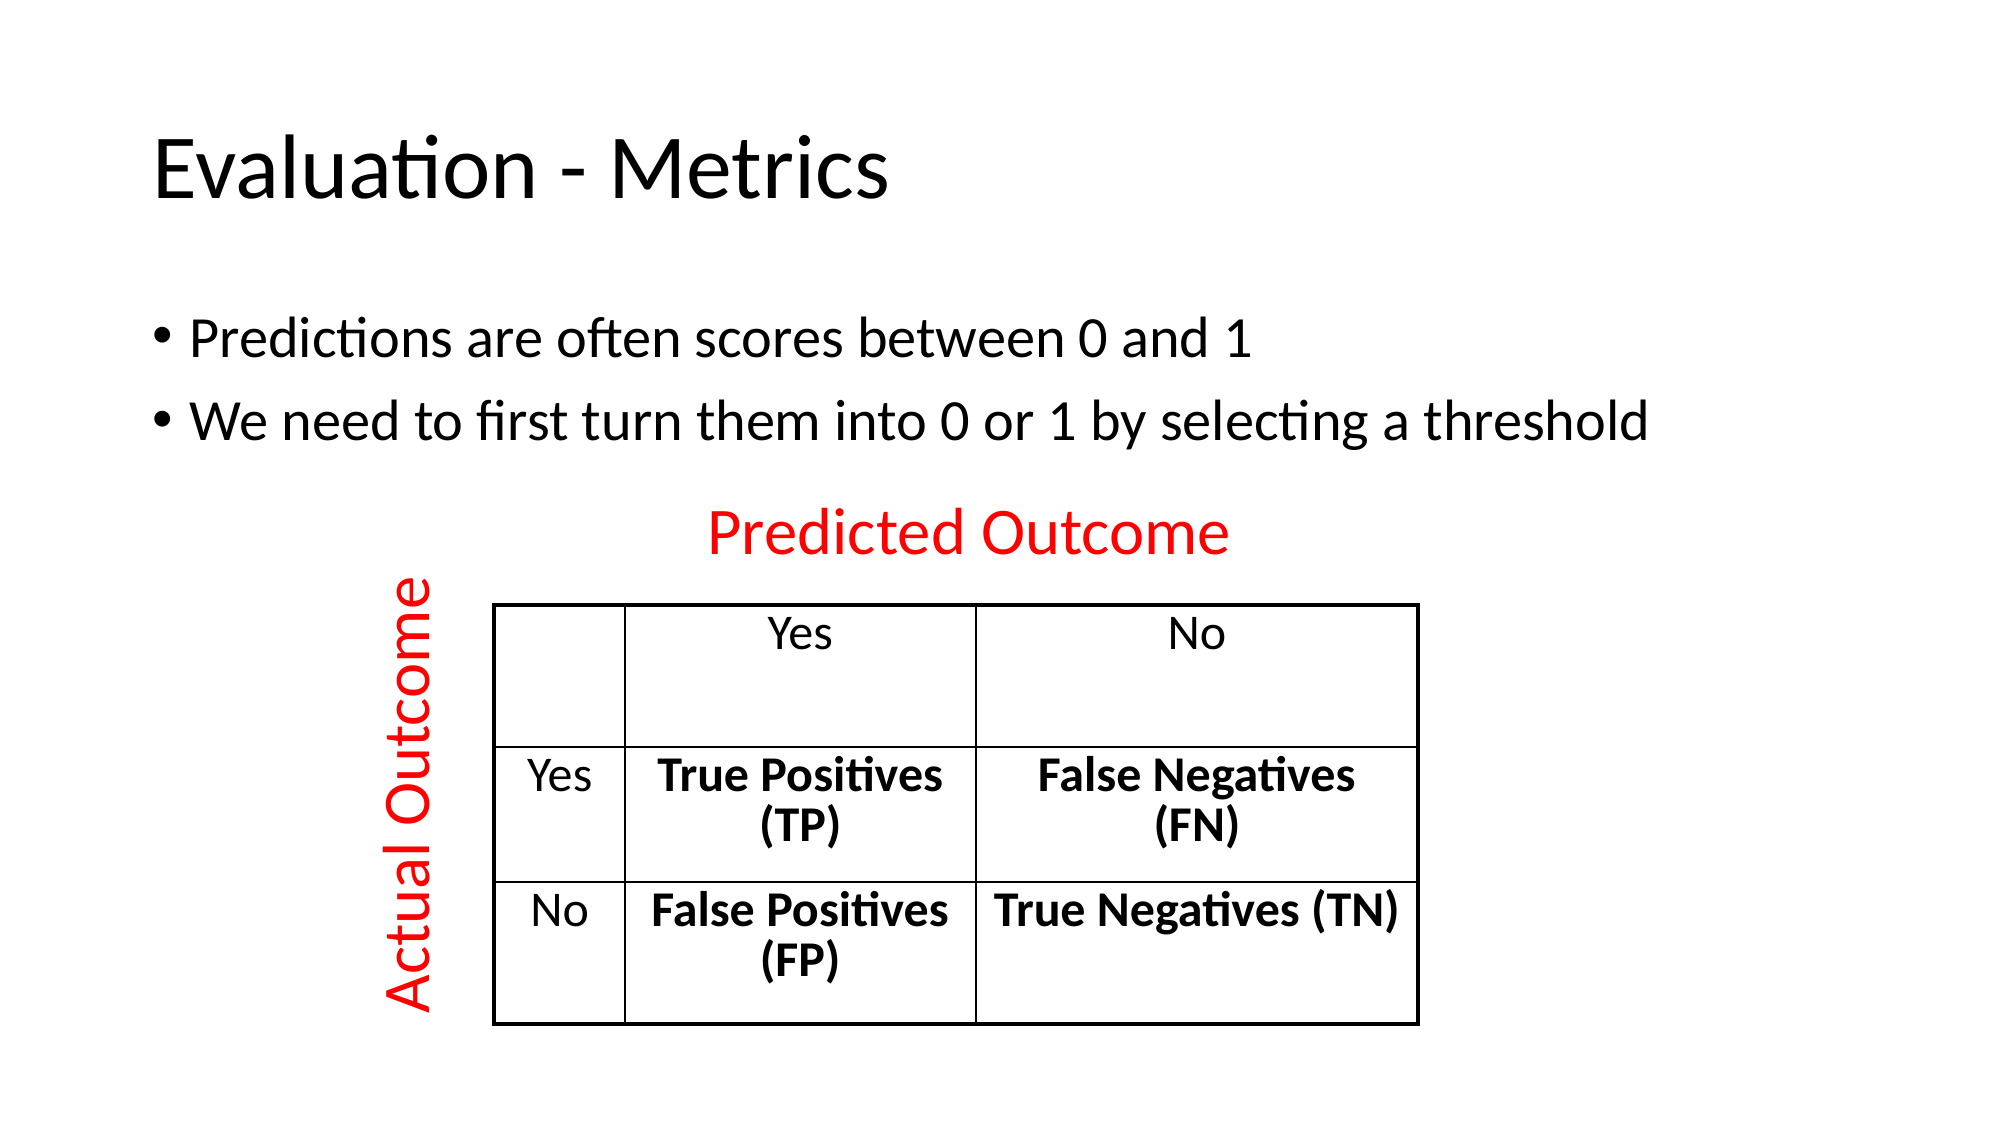

# Evaluation - Metrics
Predictions are often scores between 0 and 1
We need to first turn them into 0 or 1 by selecting a threshold

Predicted Outcome
|  | Yes | No |
| --- | --- | --- |
| Yes | True Positives (TP) | False Negatives (FN) |
| No | False Positives (FP) | True Negatives (TN) |
Actual Outcome